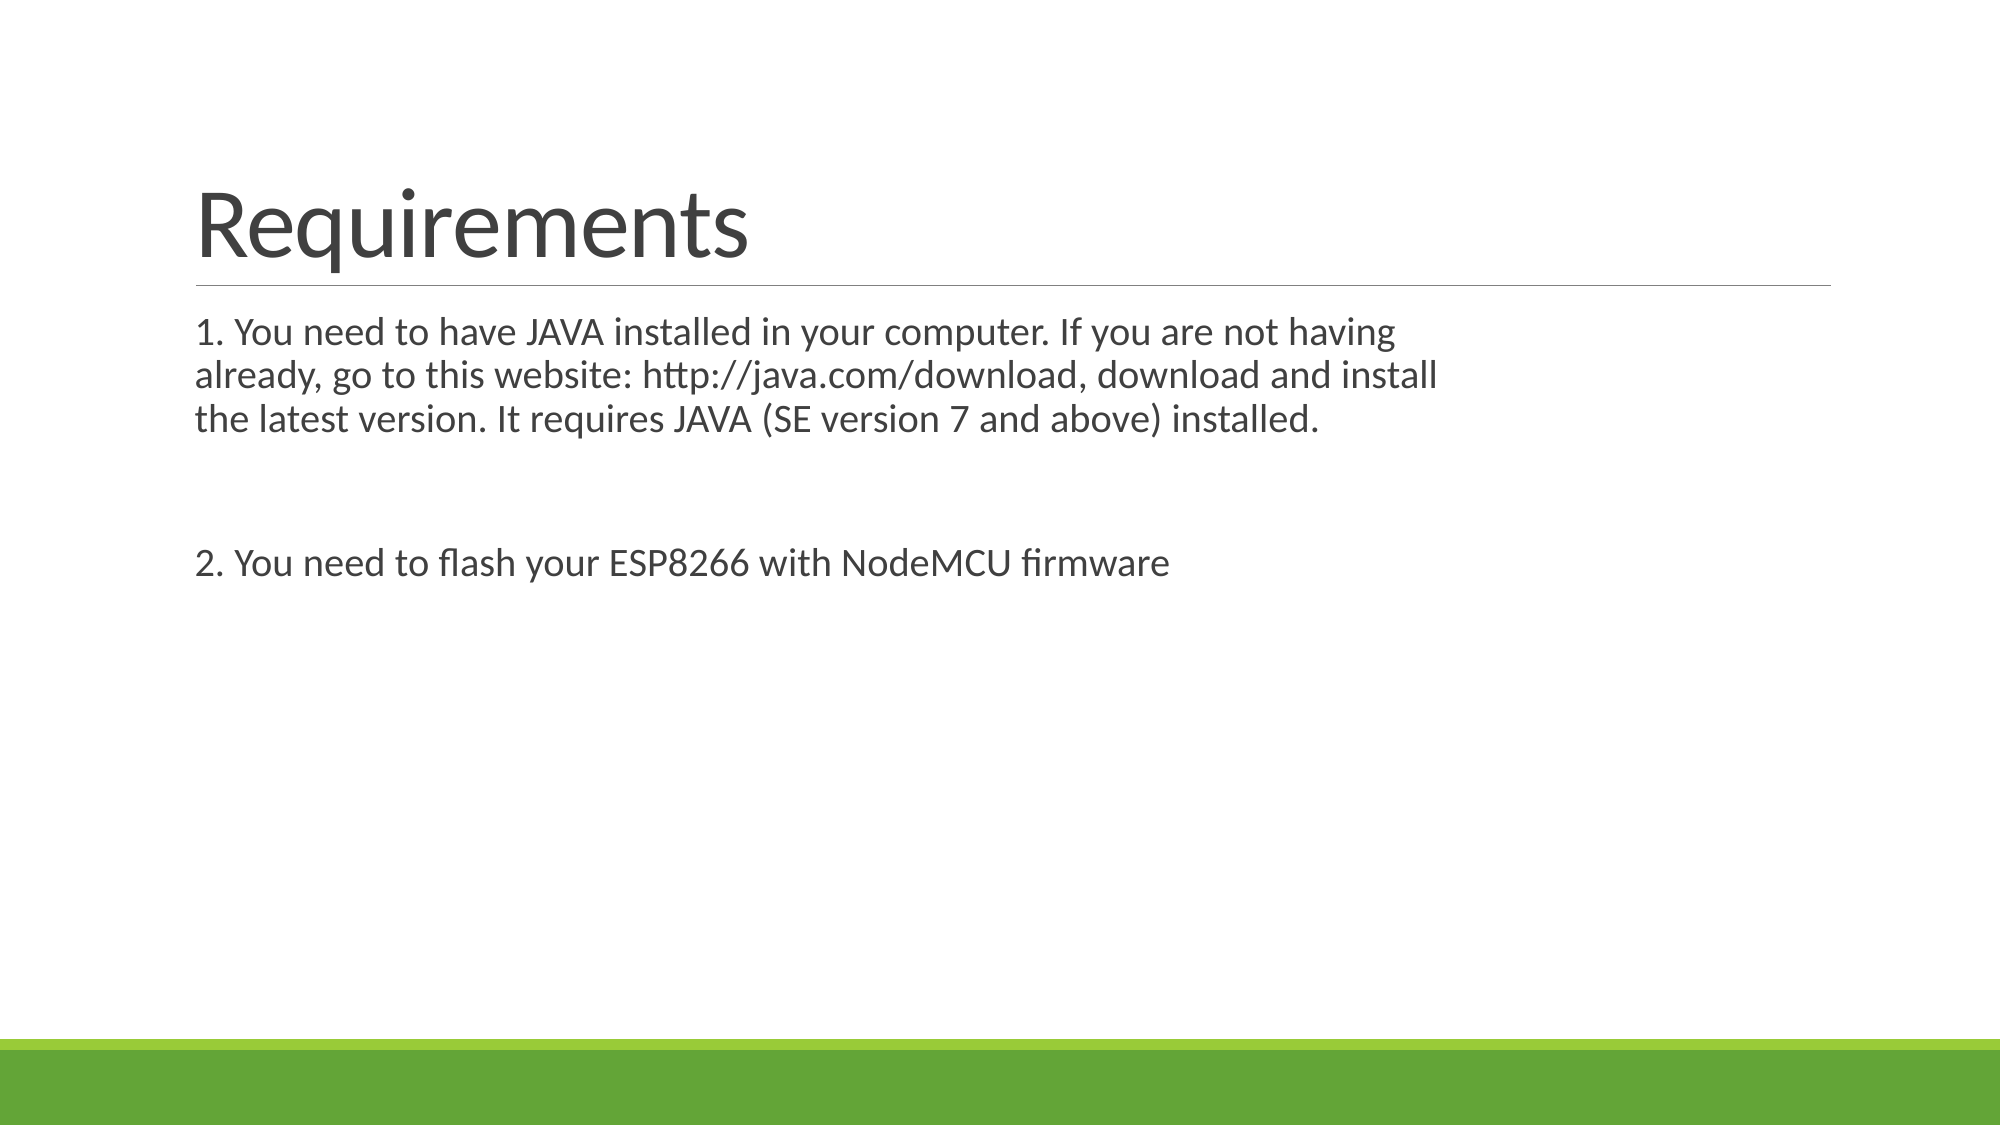

# Requirements
1. You need to have JAVA installed in your computer. If you are not having already, go to this website: http://java.com/download, download and install the latest version. It requires JAVA (SE version 7 and above) installed.

2. You need to flash your ESP8266 with NodeMCU firmware